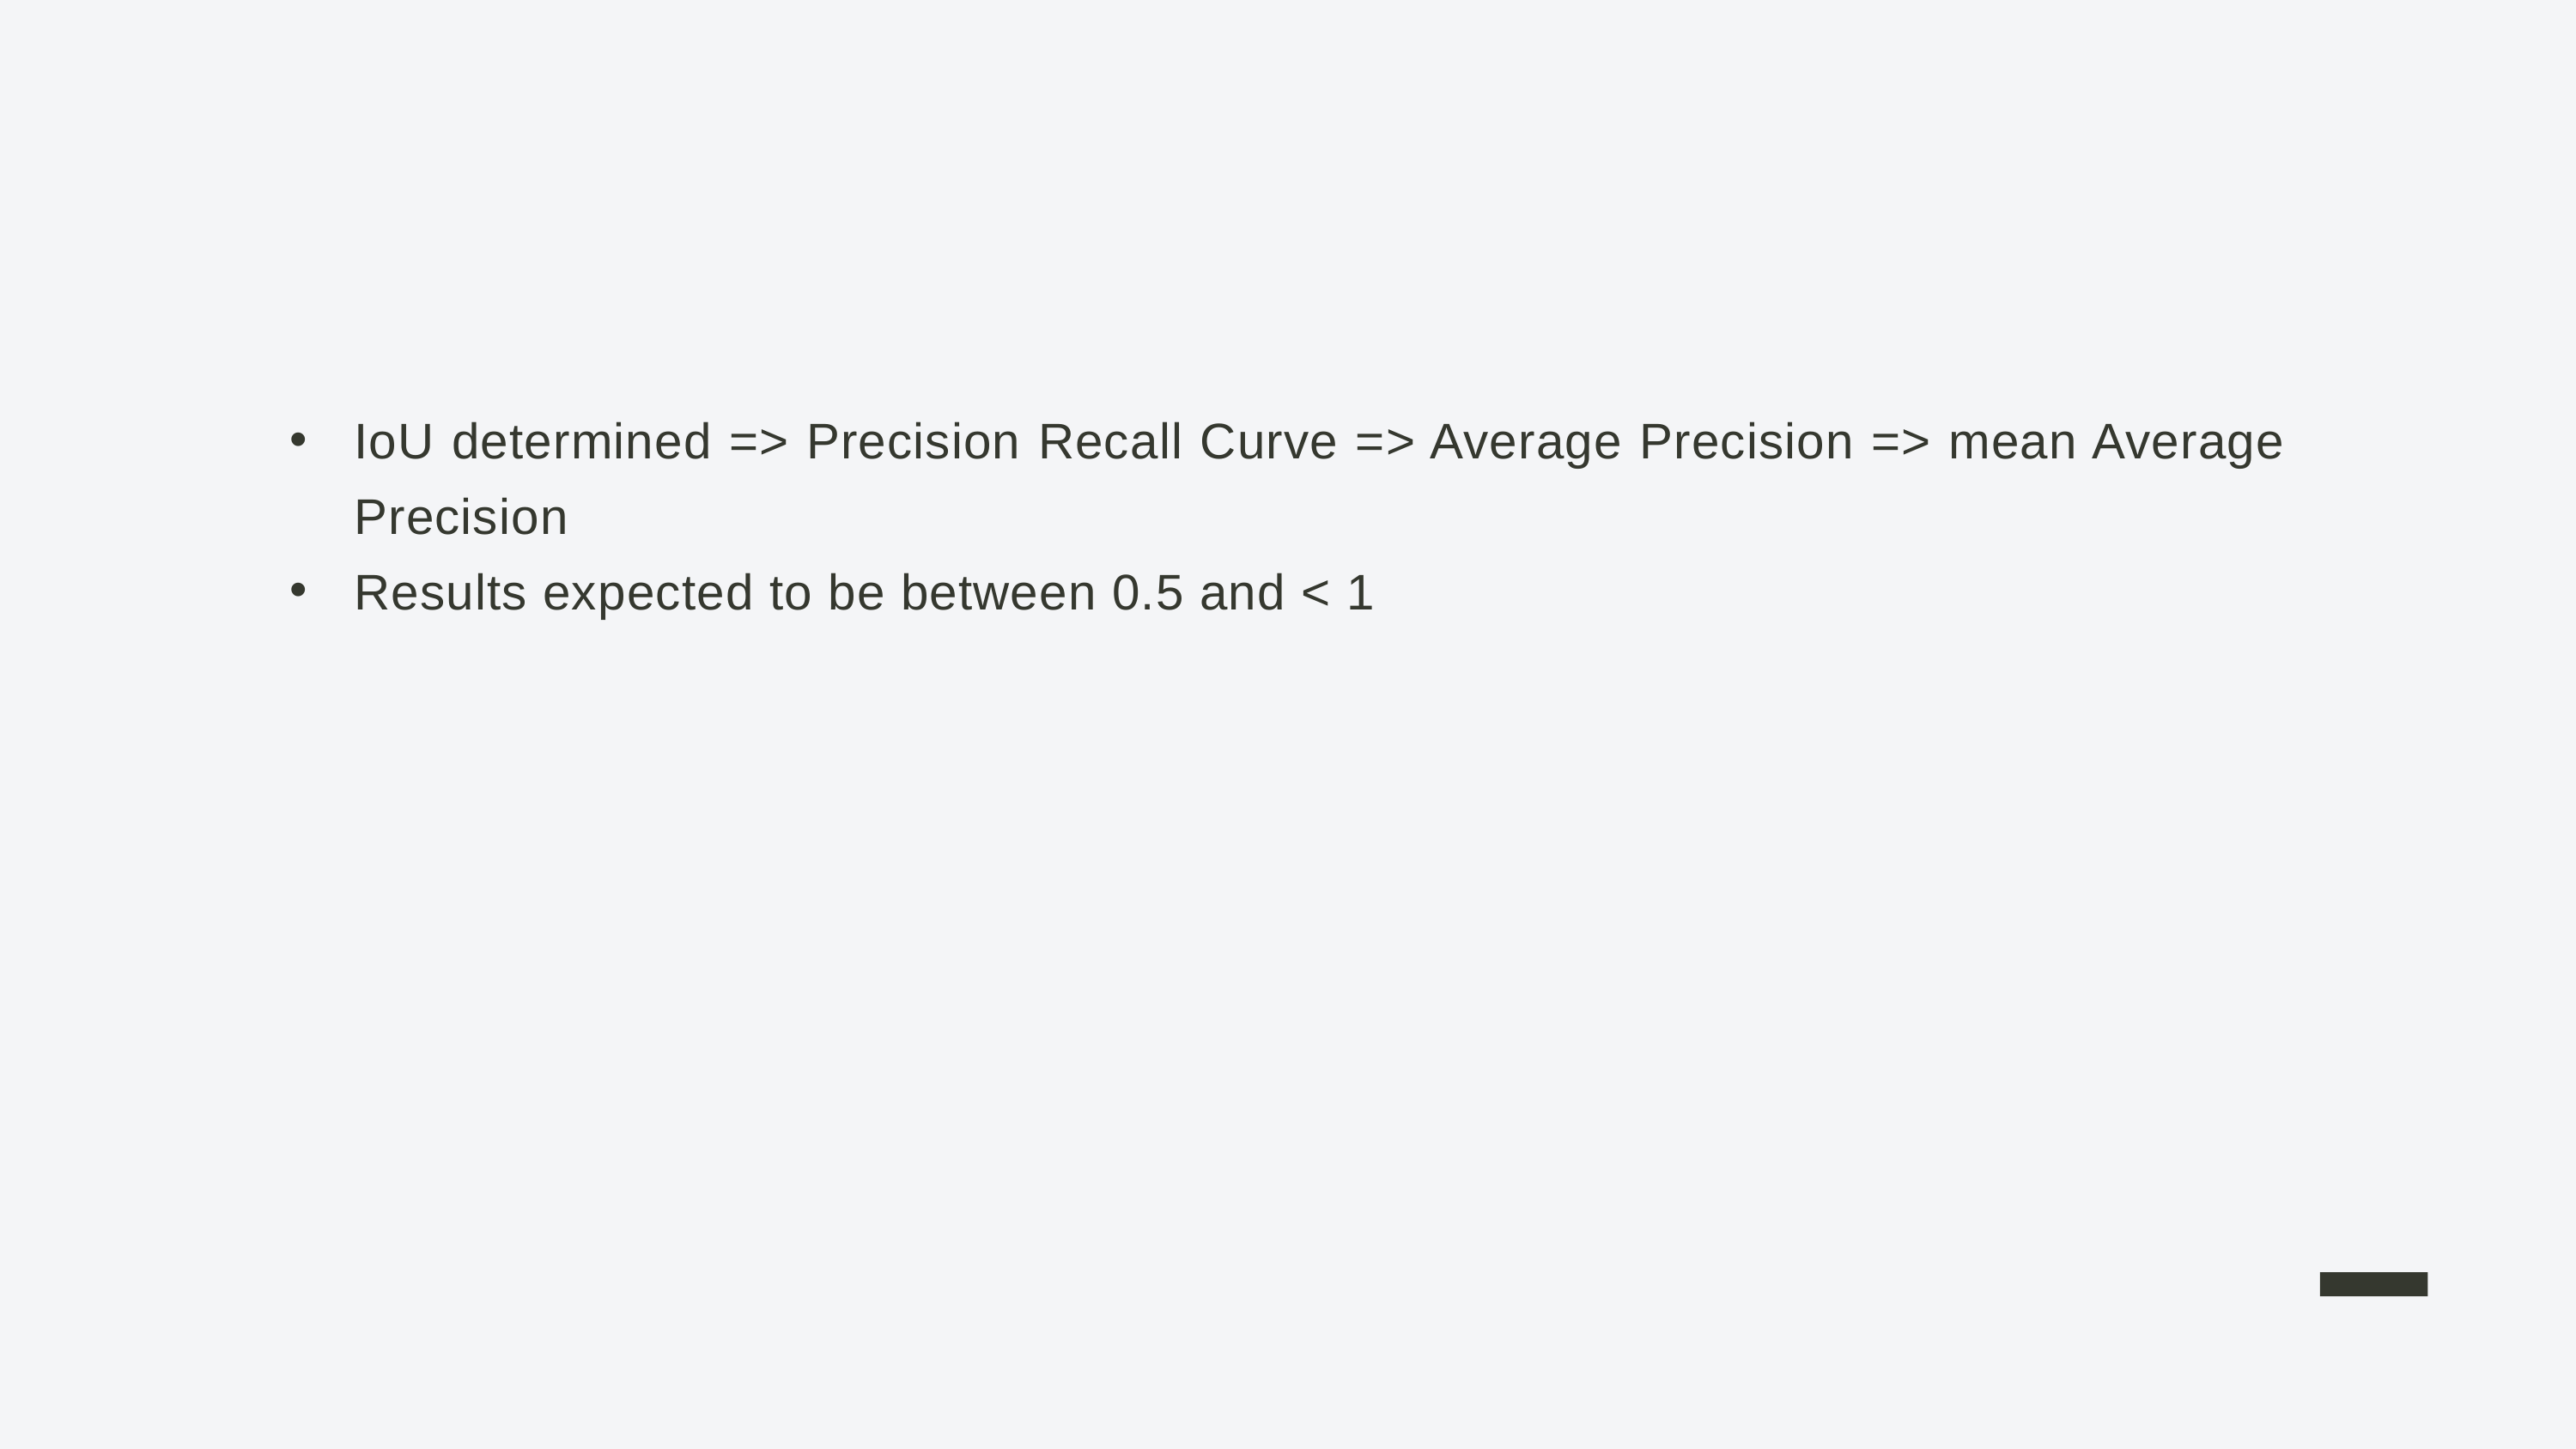

IoU determined => Precision Recall Curve => Average Precision => mean Average Precision
Results expected to be between 0.5 and < 1